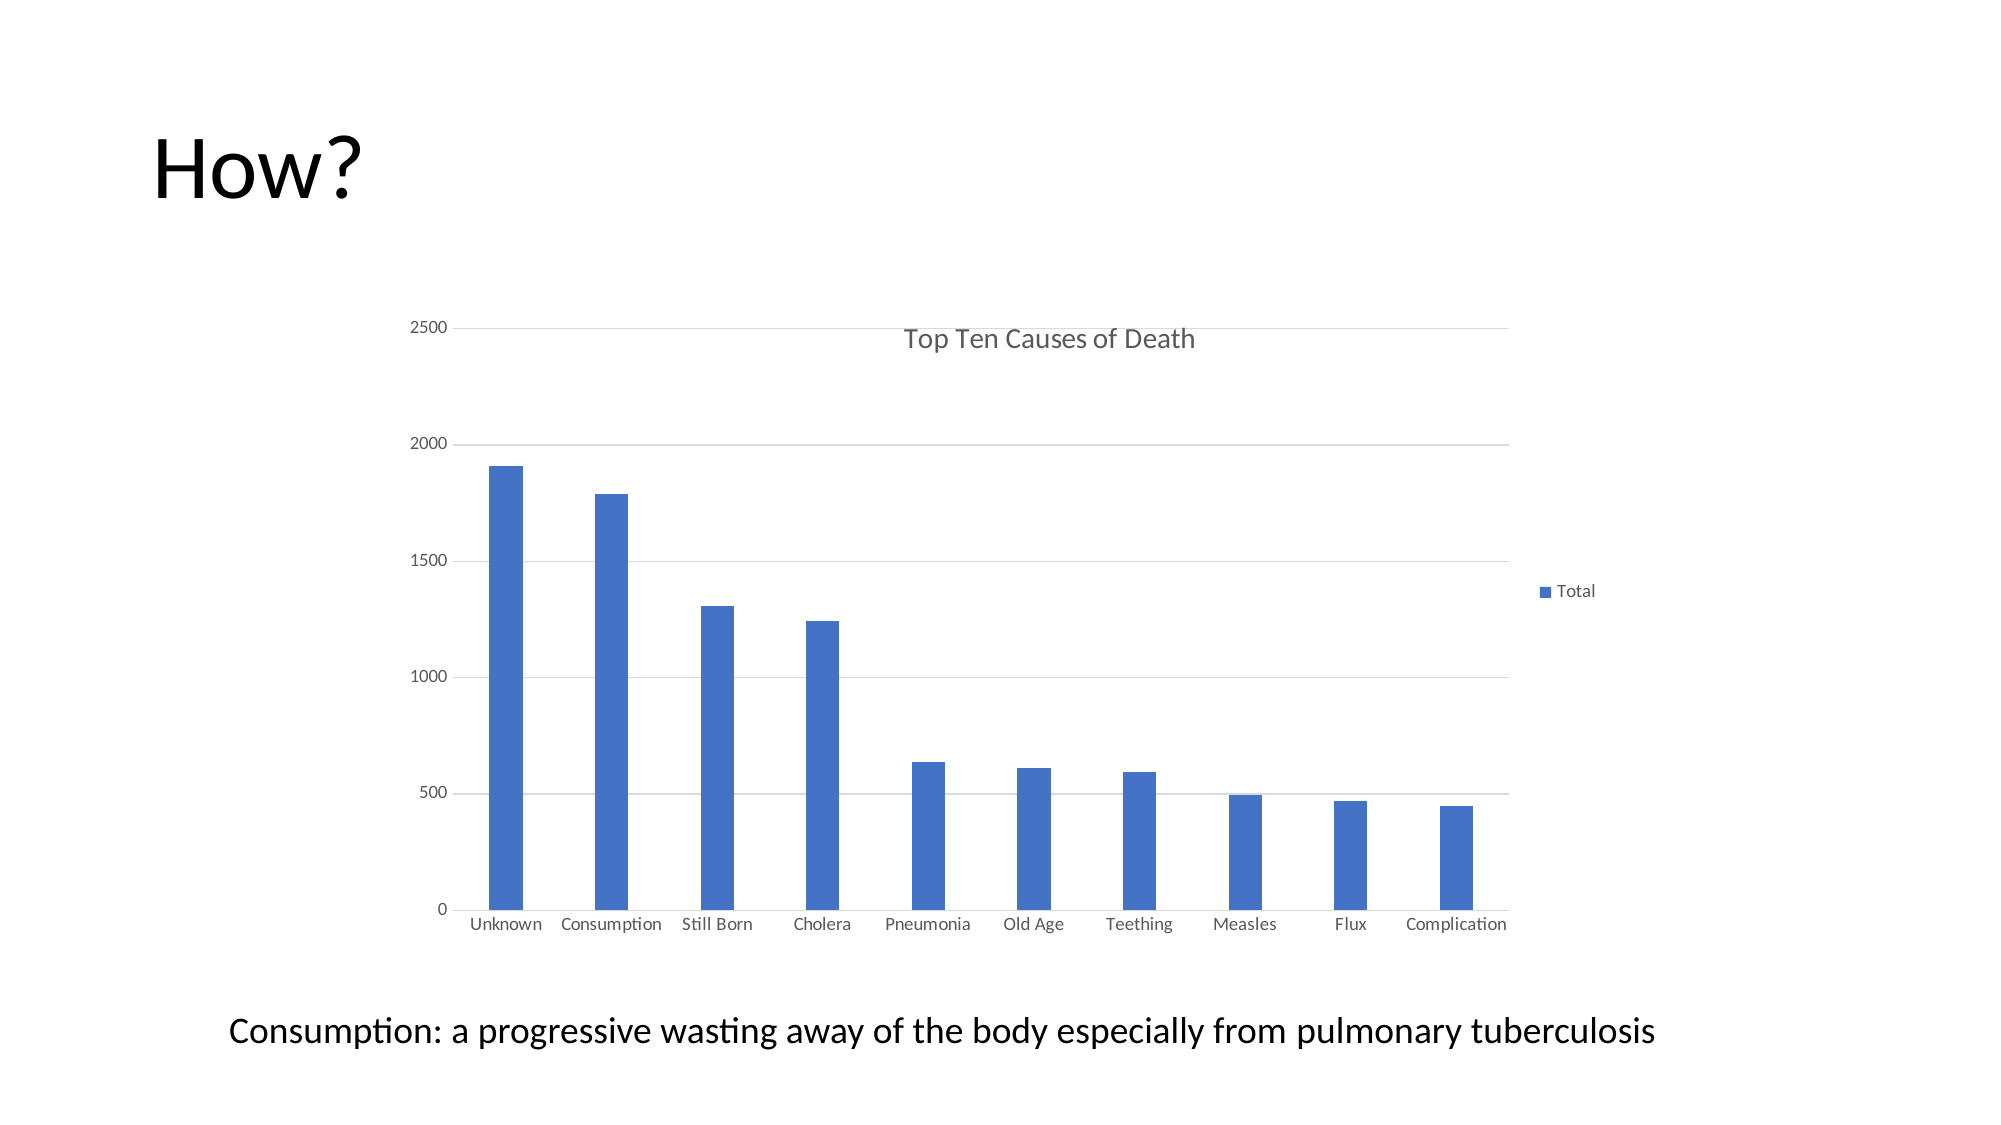

# How?

### Chart: Top Ten Causes of Death

| Category | Total |
|---|---|
| Unknown | 1909.0 |
| Consumption | 1789.0 |
| Still Born | 1308.0 |
| Cholera | 1245.0 |
| Pneumonia | 636.0 |
| Old Age | 612.0 |
| Teething | 596.0 |
| Measles | 497.0 |
| Flux | 469.0 |
| Complication | 447.0 |
Consumption: a progressive wasting away of the body especially from pulmonary tuberculosis